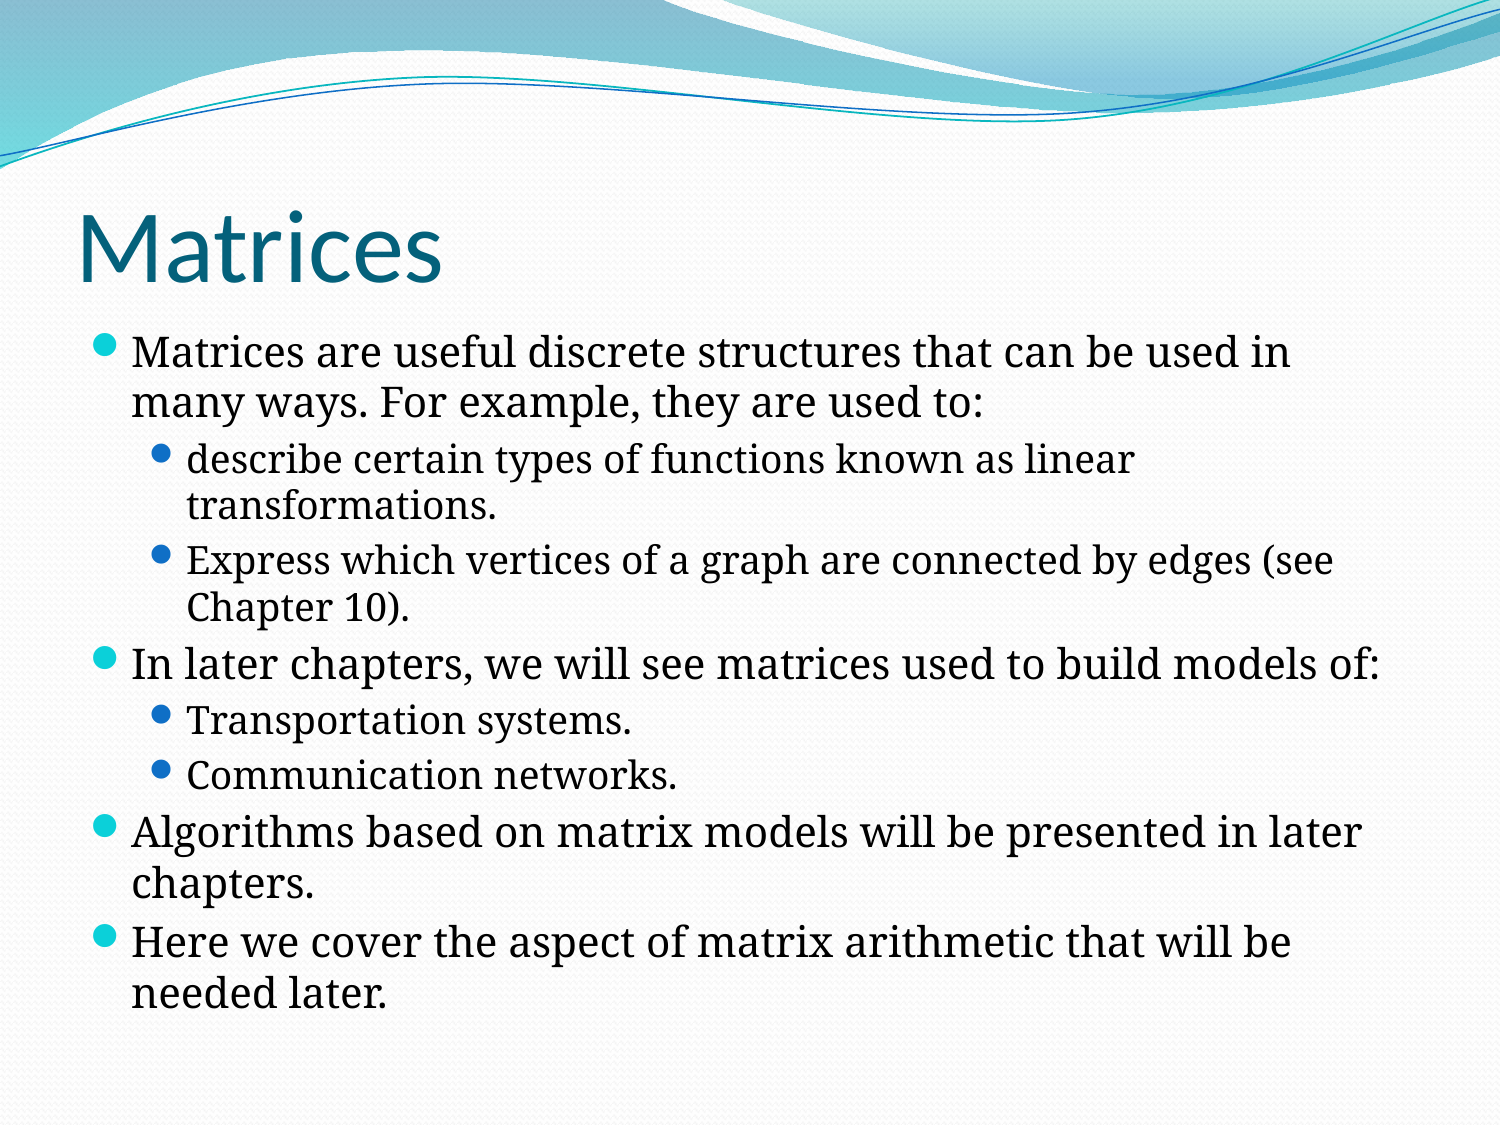

# Matrices
Matrices are useful discrete structures that can be used in many ways. For example, they are used to:
describe certain types of functions known as linear transformations.
Express which vertices of a graph are connected by edges (see Chapter 10).
In later chapters, we will see matrices used to build models of:
Transportation systems.
Communication networks.
Algorithms based on matrix models will be presented in later chapters.
Here we cover the aspect of matrix arithmetic that will be needed later.